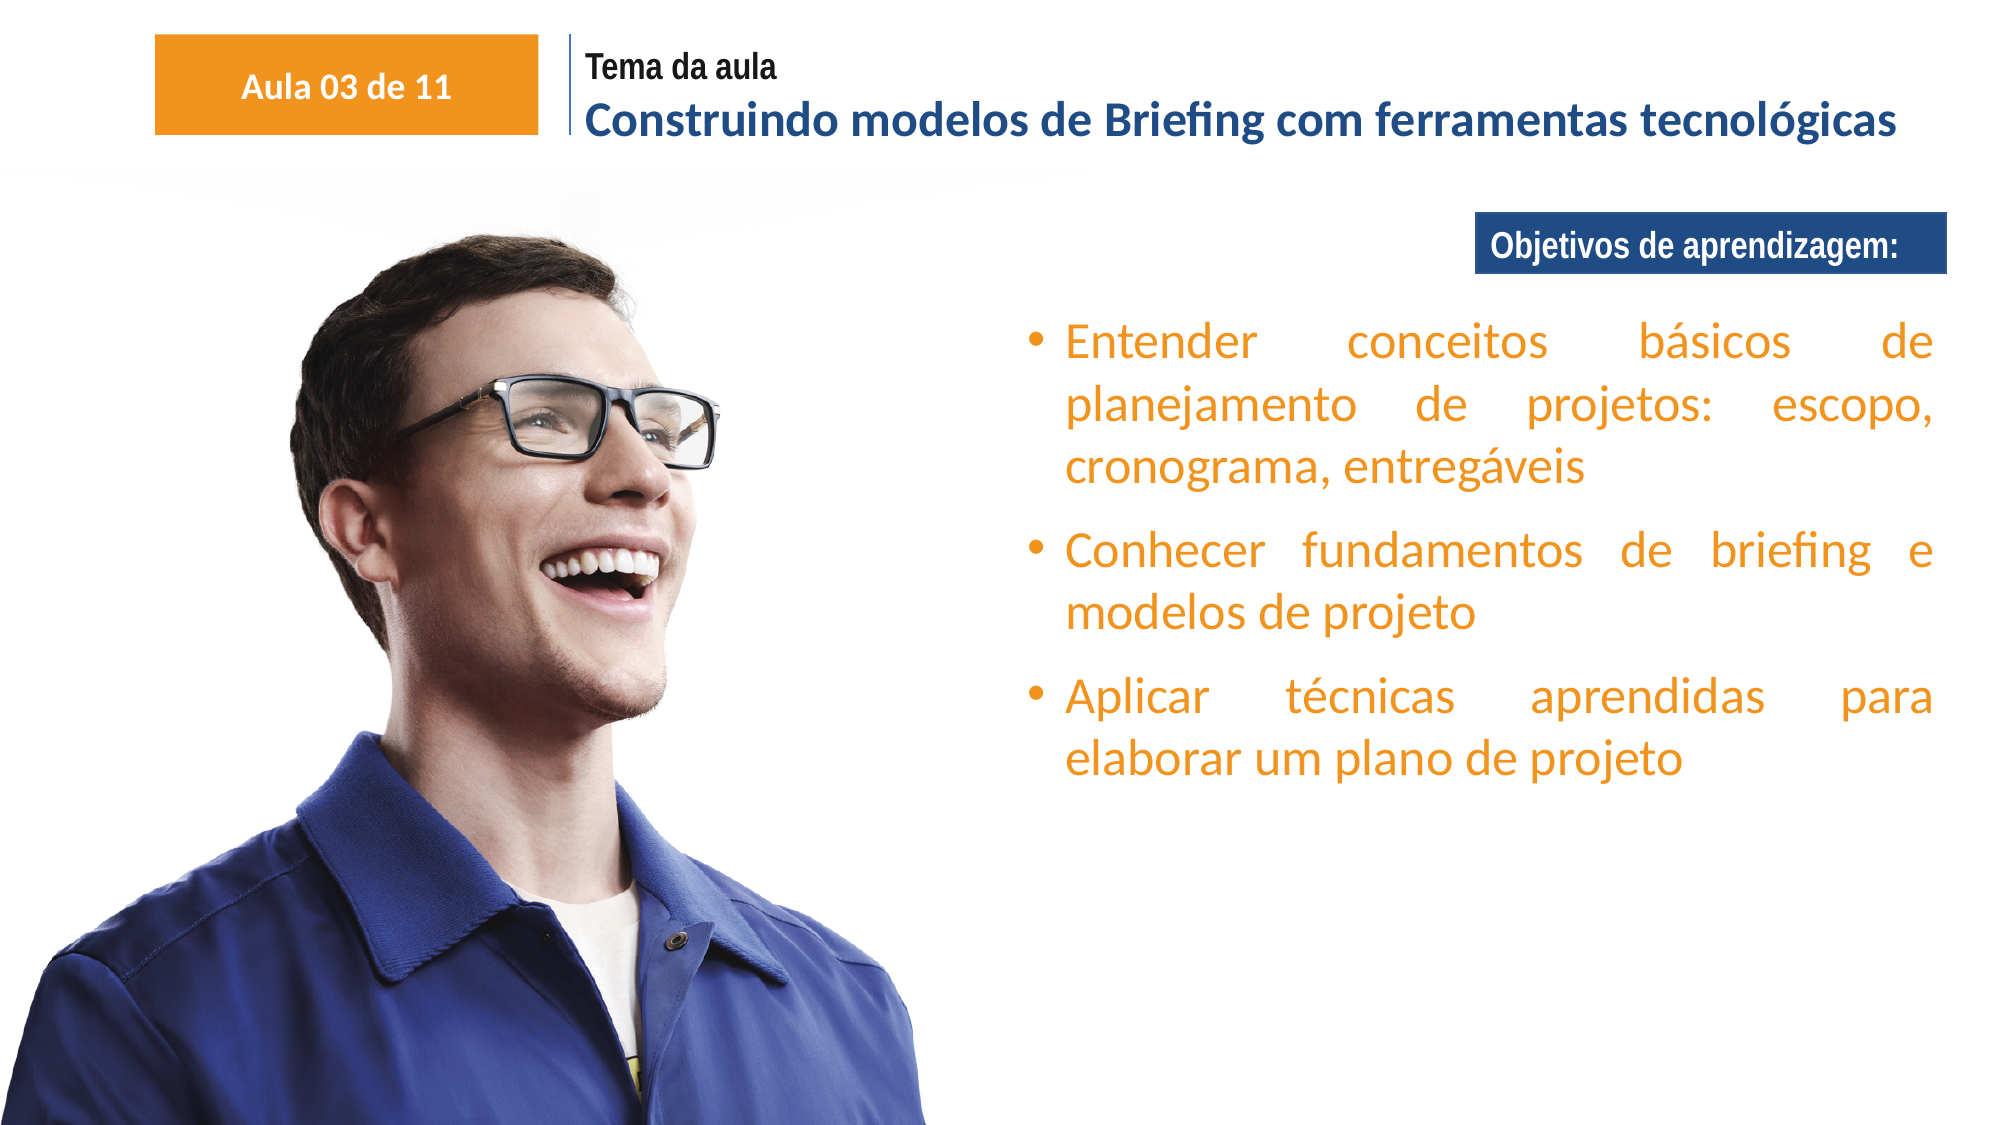

Aula 03 de 11
Tema da aula
# Construindo modelos de Briefing com ferramentas tecnológicas
Objetivos de aprendizagem:
Entender conceitos básicos de planejamento de projetos: escopo, cronograma, entregáveis
Conhecer fundamentos de briefing e modelos de projeto
Aplicar técnicas aprendidas para elaborar um plano de projeto